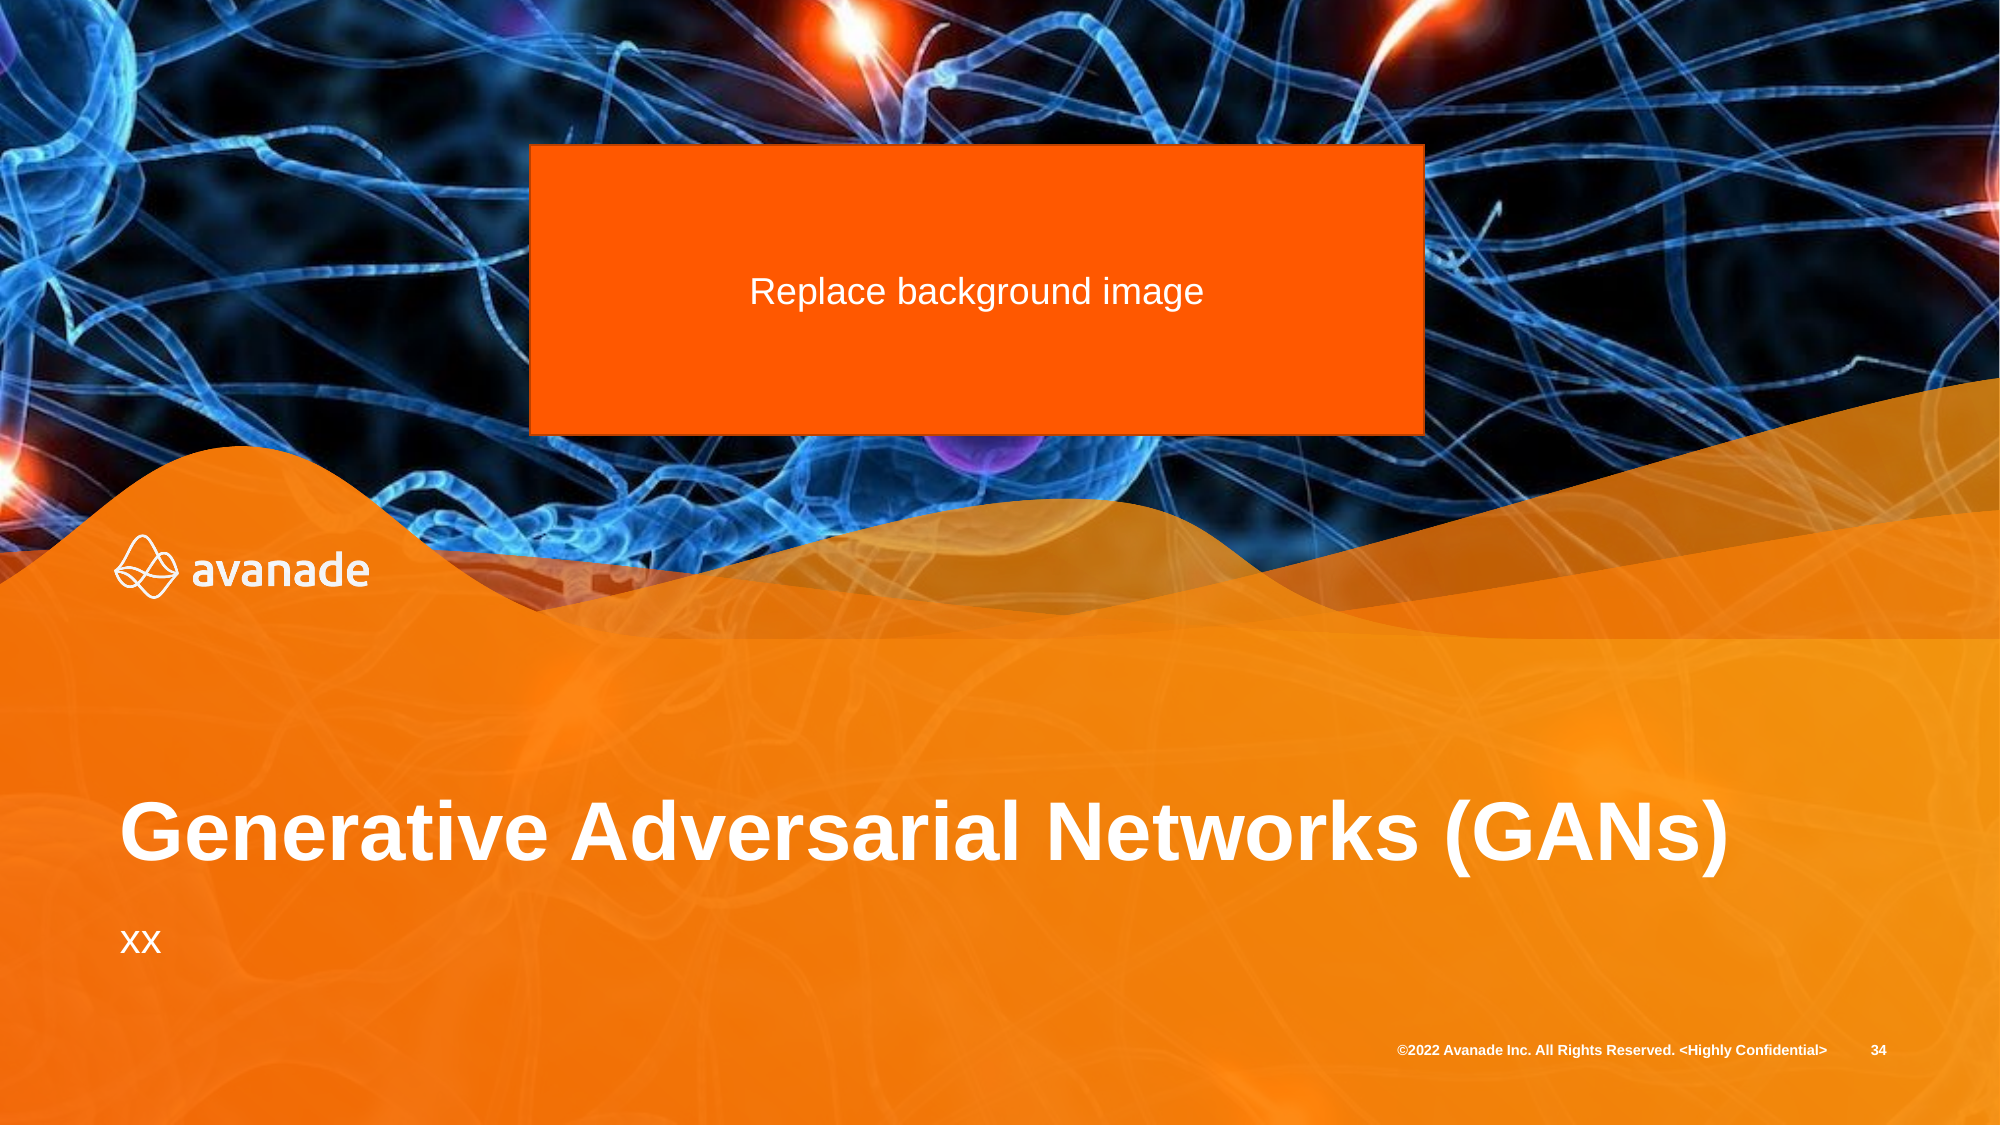

Replace background image
Generative Adversarial Networks (GANs)
xx